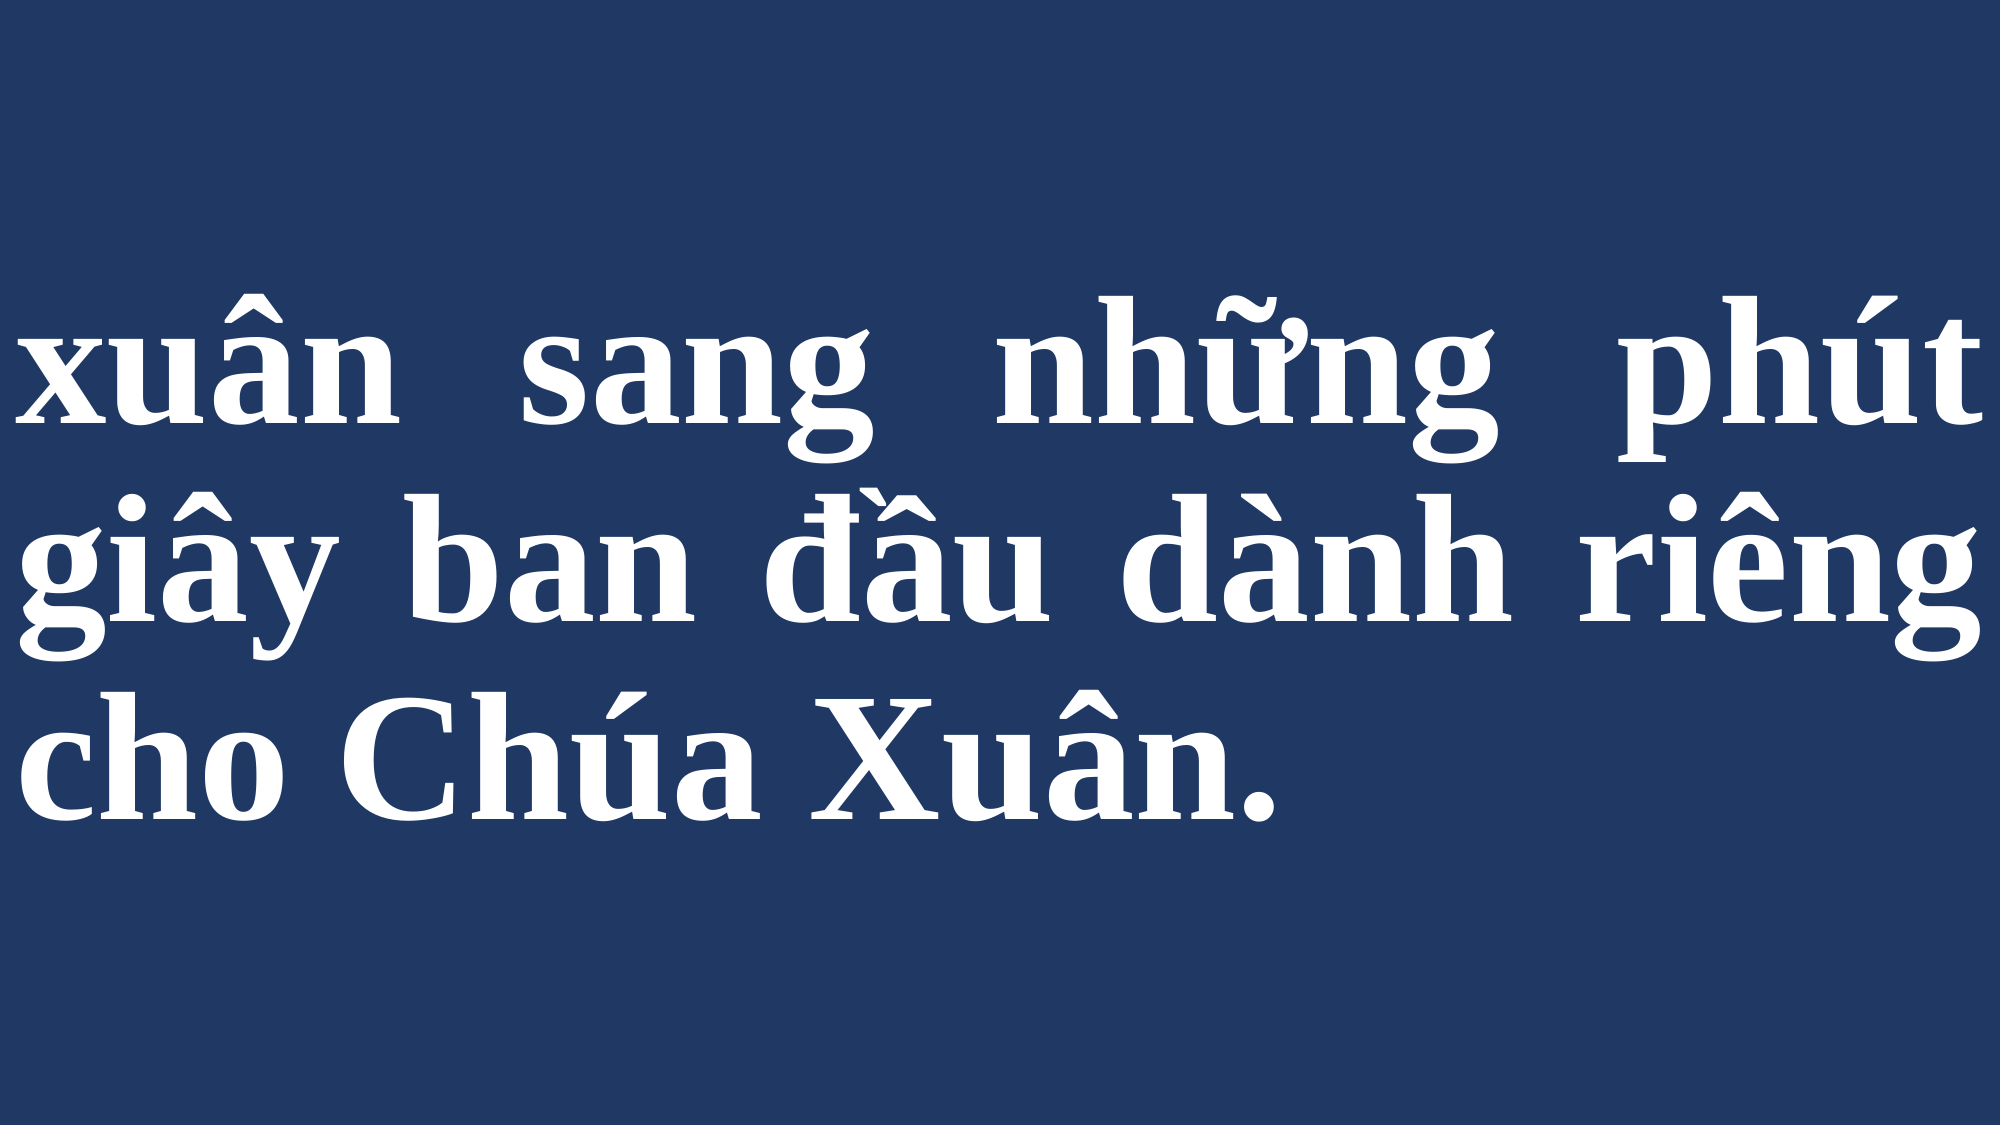

# xuân sang những phút giây ban đầu dành riêng cho Chúa Xuân.